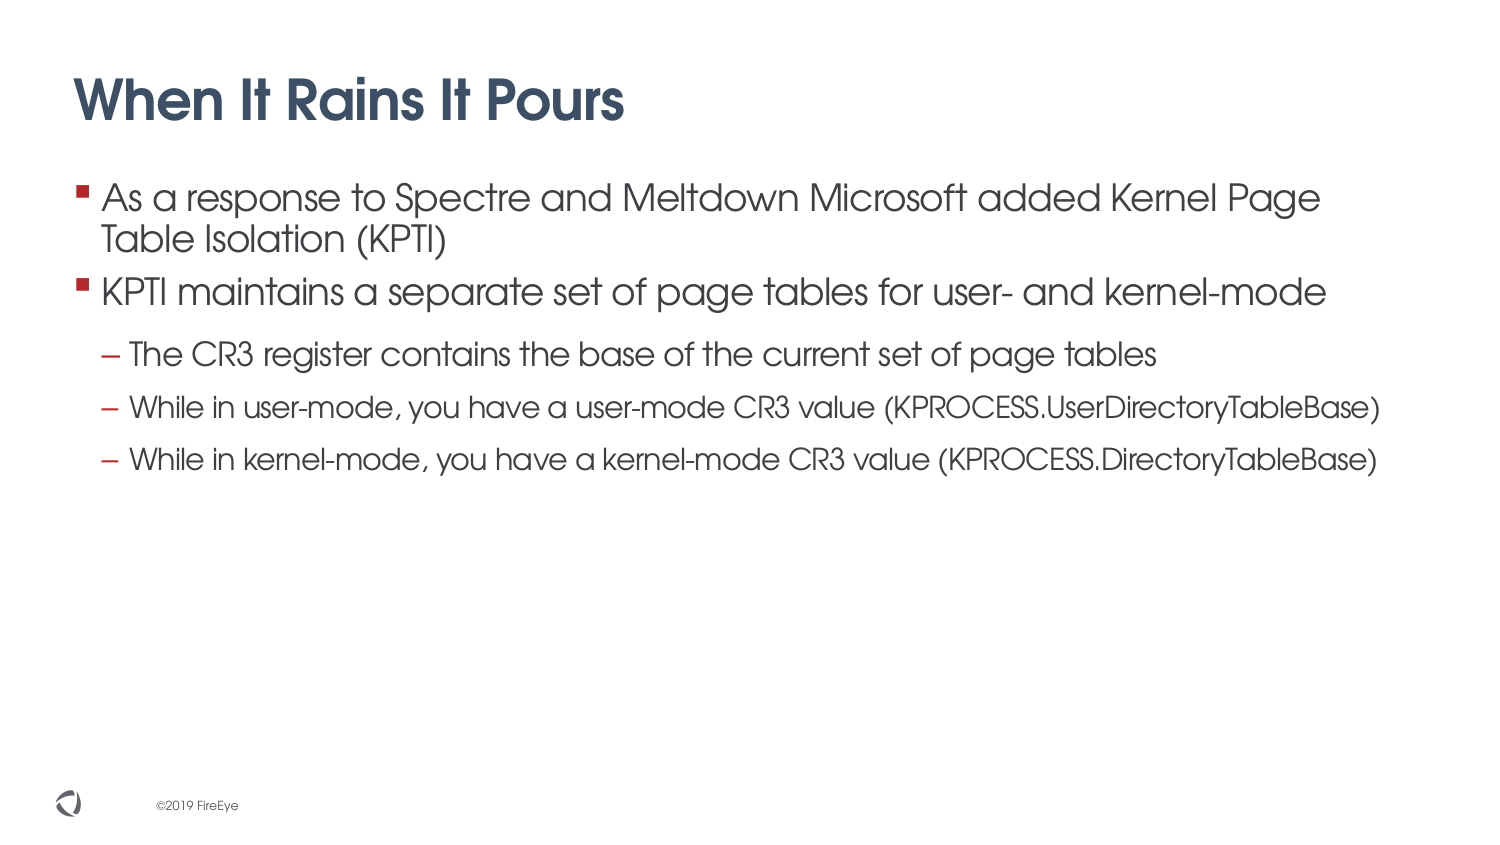

# When It Rains It Pours
As a response to Spectre and Meltdown Microsoft added Kernel Page Table Isolation (KPTI)
KPTI maintains a separate set of page tables for user- and kernel-mode
The CR3 register contains the base of the current set of page tables
While in user-mode, you have a user-mode CR3 value (KPROCESS.UserDirectoryTableBase)
While in kernel-mode, you have a kernel-mode CR3 value (KPROCESS.DirectoryTableBase)